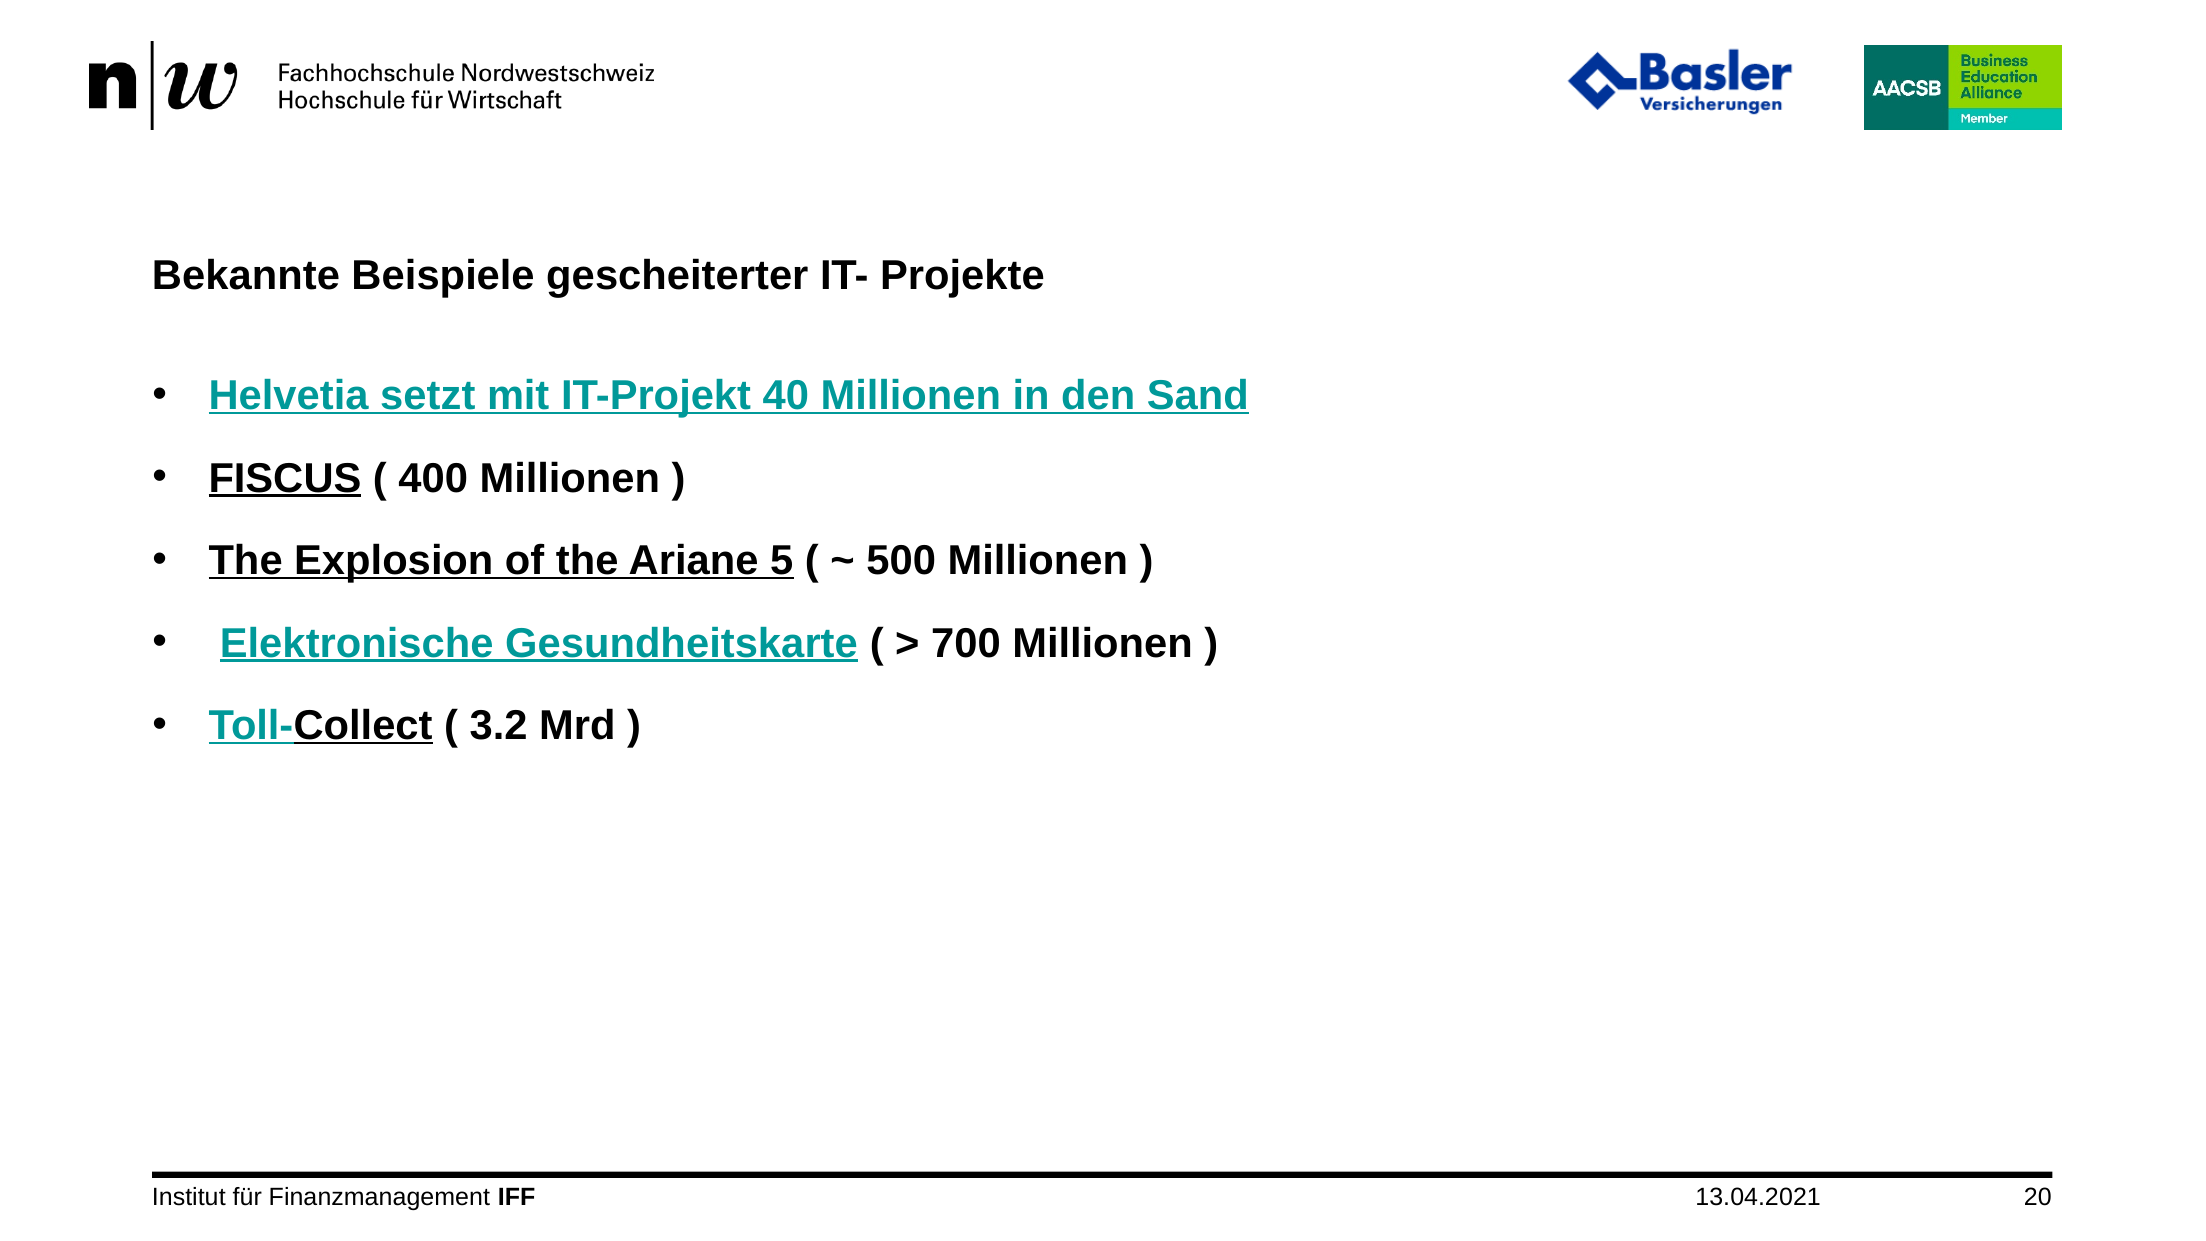

# Bekannte Beispiele gescheiterter IT- Projekte
Helvetia setzt mit IT-Projekt 40 Millionen in den Sand
FISCUS ( 400 Millionen )
The Explosion of the Ariane 5 ( ~ 500 Millionen )
 Elektronische Gesundheitskarte ( > 700 Millionen )
Toll-Collect ( 3.2 Mrd )
Institut für Finanzmanagement IFF
13.04.2021
20